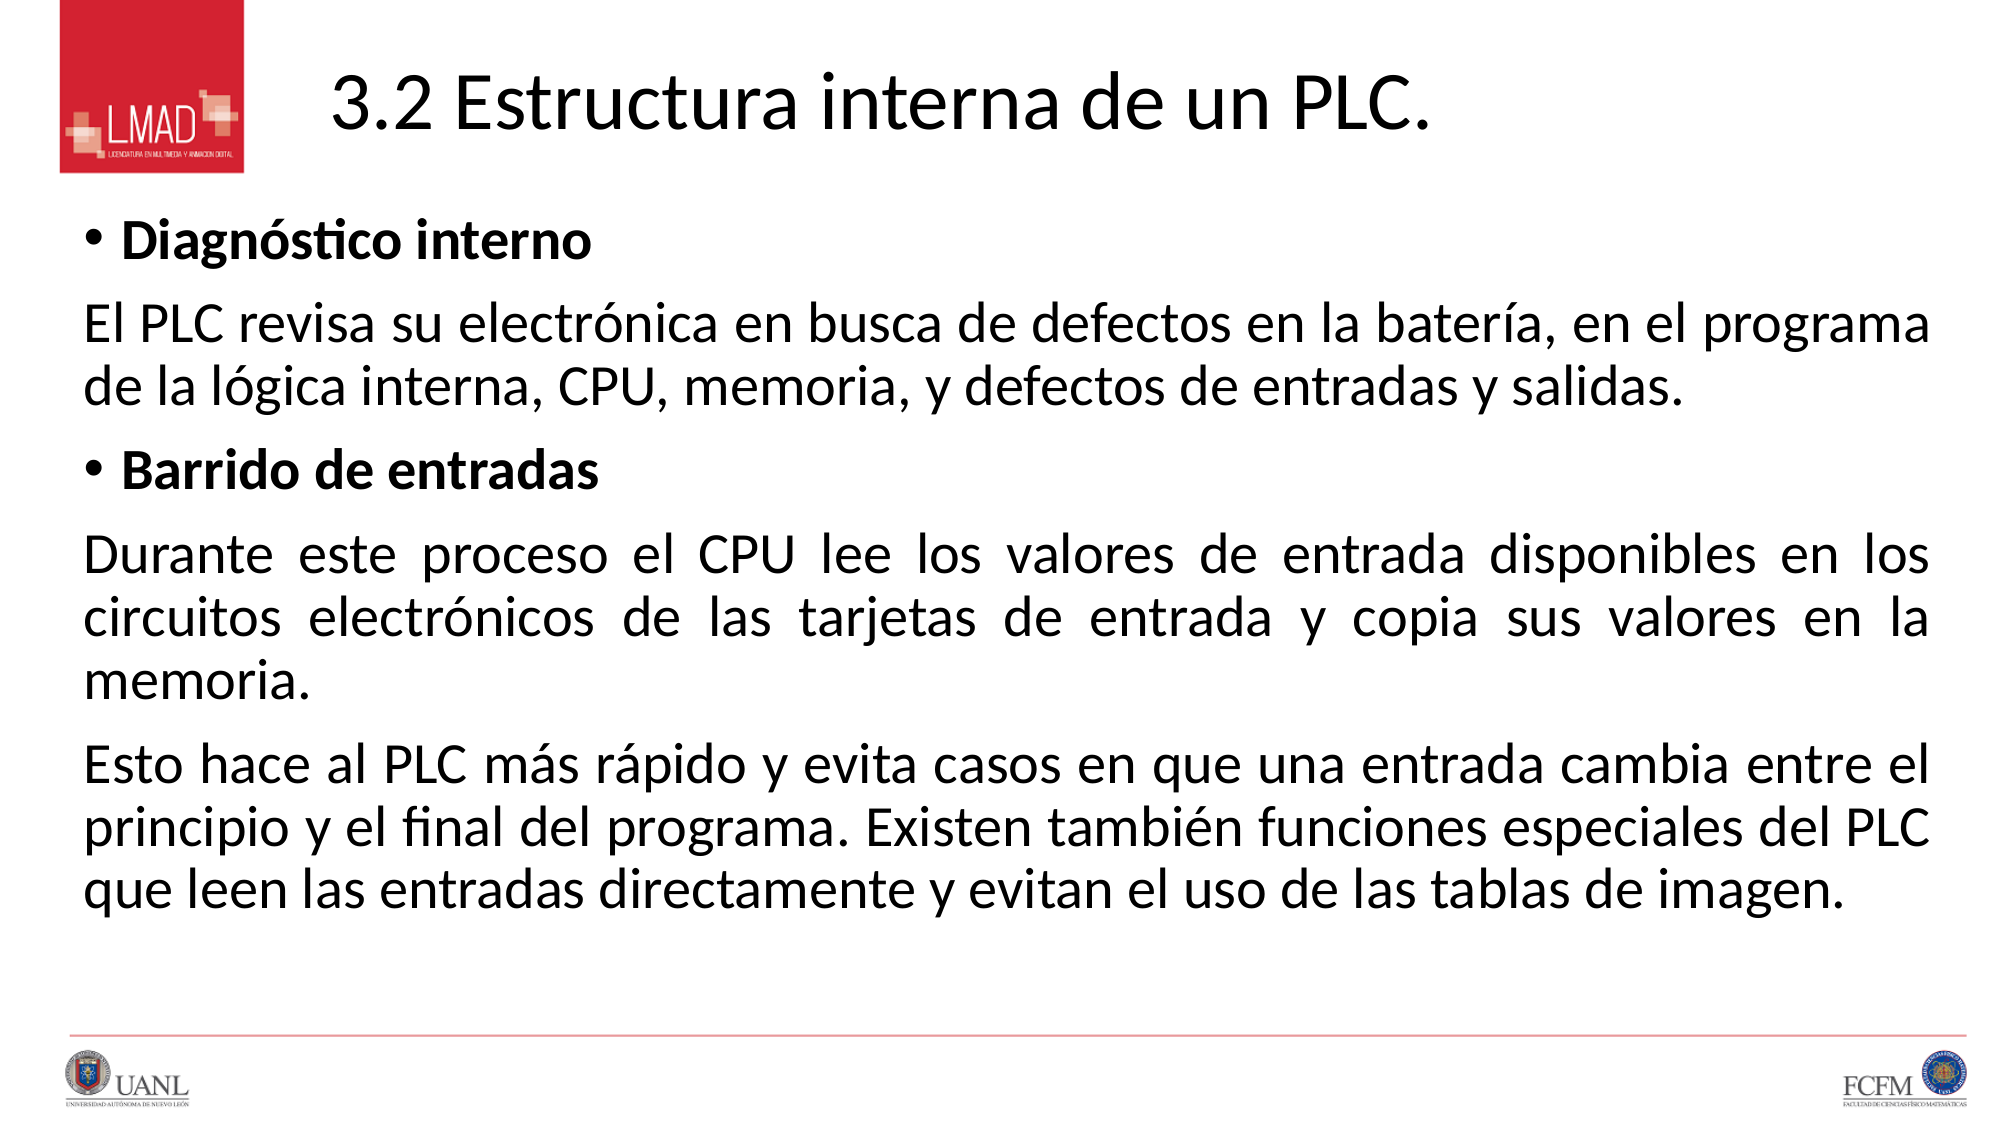

# 3.2 Estructura interna de un PLC.
Diagnóstico interno
El PLC revisa su electrónica en busca de defectos en la batería, en el programa de la lógica interna, CPU, memoria, y defectos de entradas y salidas.
Barrido de entradas
Durante este proceso el CPU lee los valores de entrada disponibles en los circuitos electrónicos de las tarjetas de entrada y copia sus valores en la memoria.
Esto hace al PLC más rápido y evita casos en que una entrada cambia entre el principio y el final del programa. Existen también funciones especiales del PLC que leen las entradas directamente y evitan el uso de las tablas de imagen.